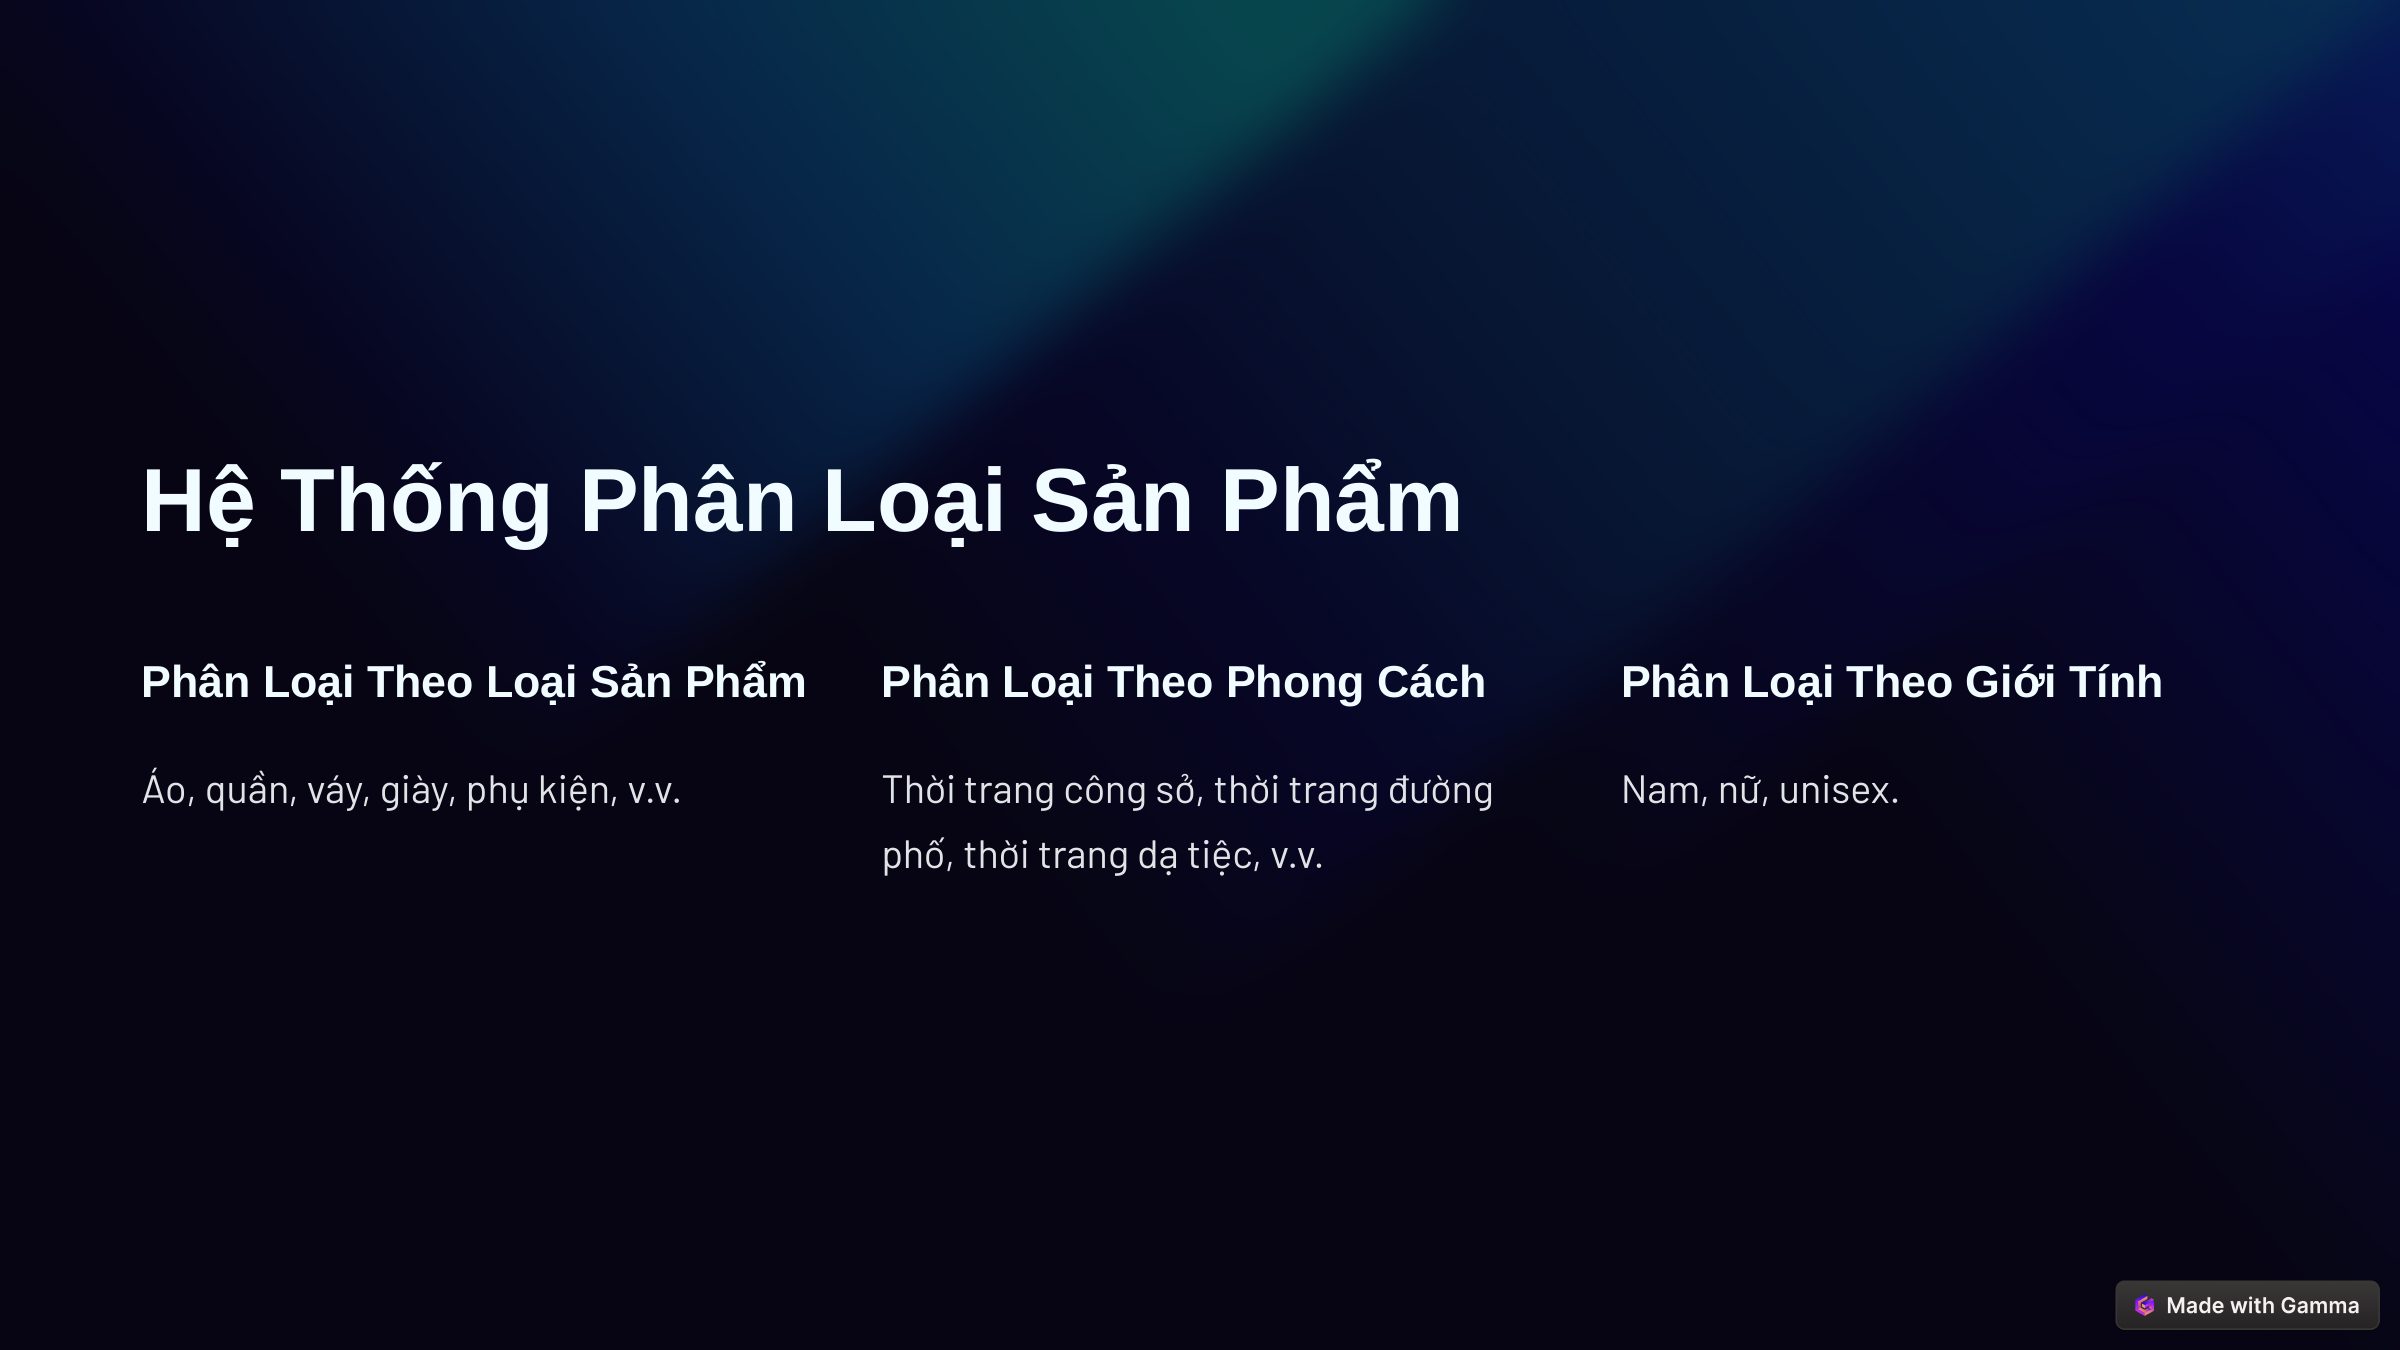

Hệ Thống Phân Loại Sản Phẩm
Phân Loại Theo Loại Sản Phẩm
Phân Loại Theo Phong Cách
Phân Loại Theo Giới Tính
Áo, quần, váy, giày, phụ kiện, v.v.
Thời trang công sở, thời trang đường phố, thời trang dạ tiệc, v.v.
Nam, nữ, unisex.